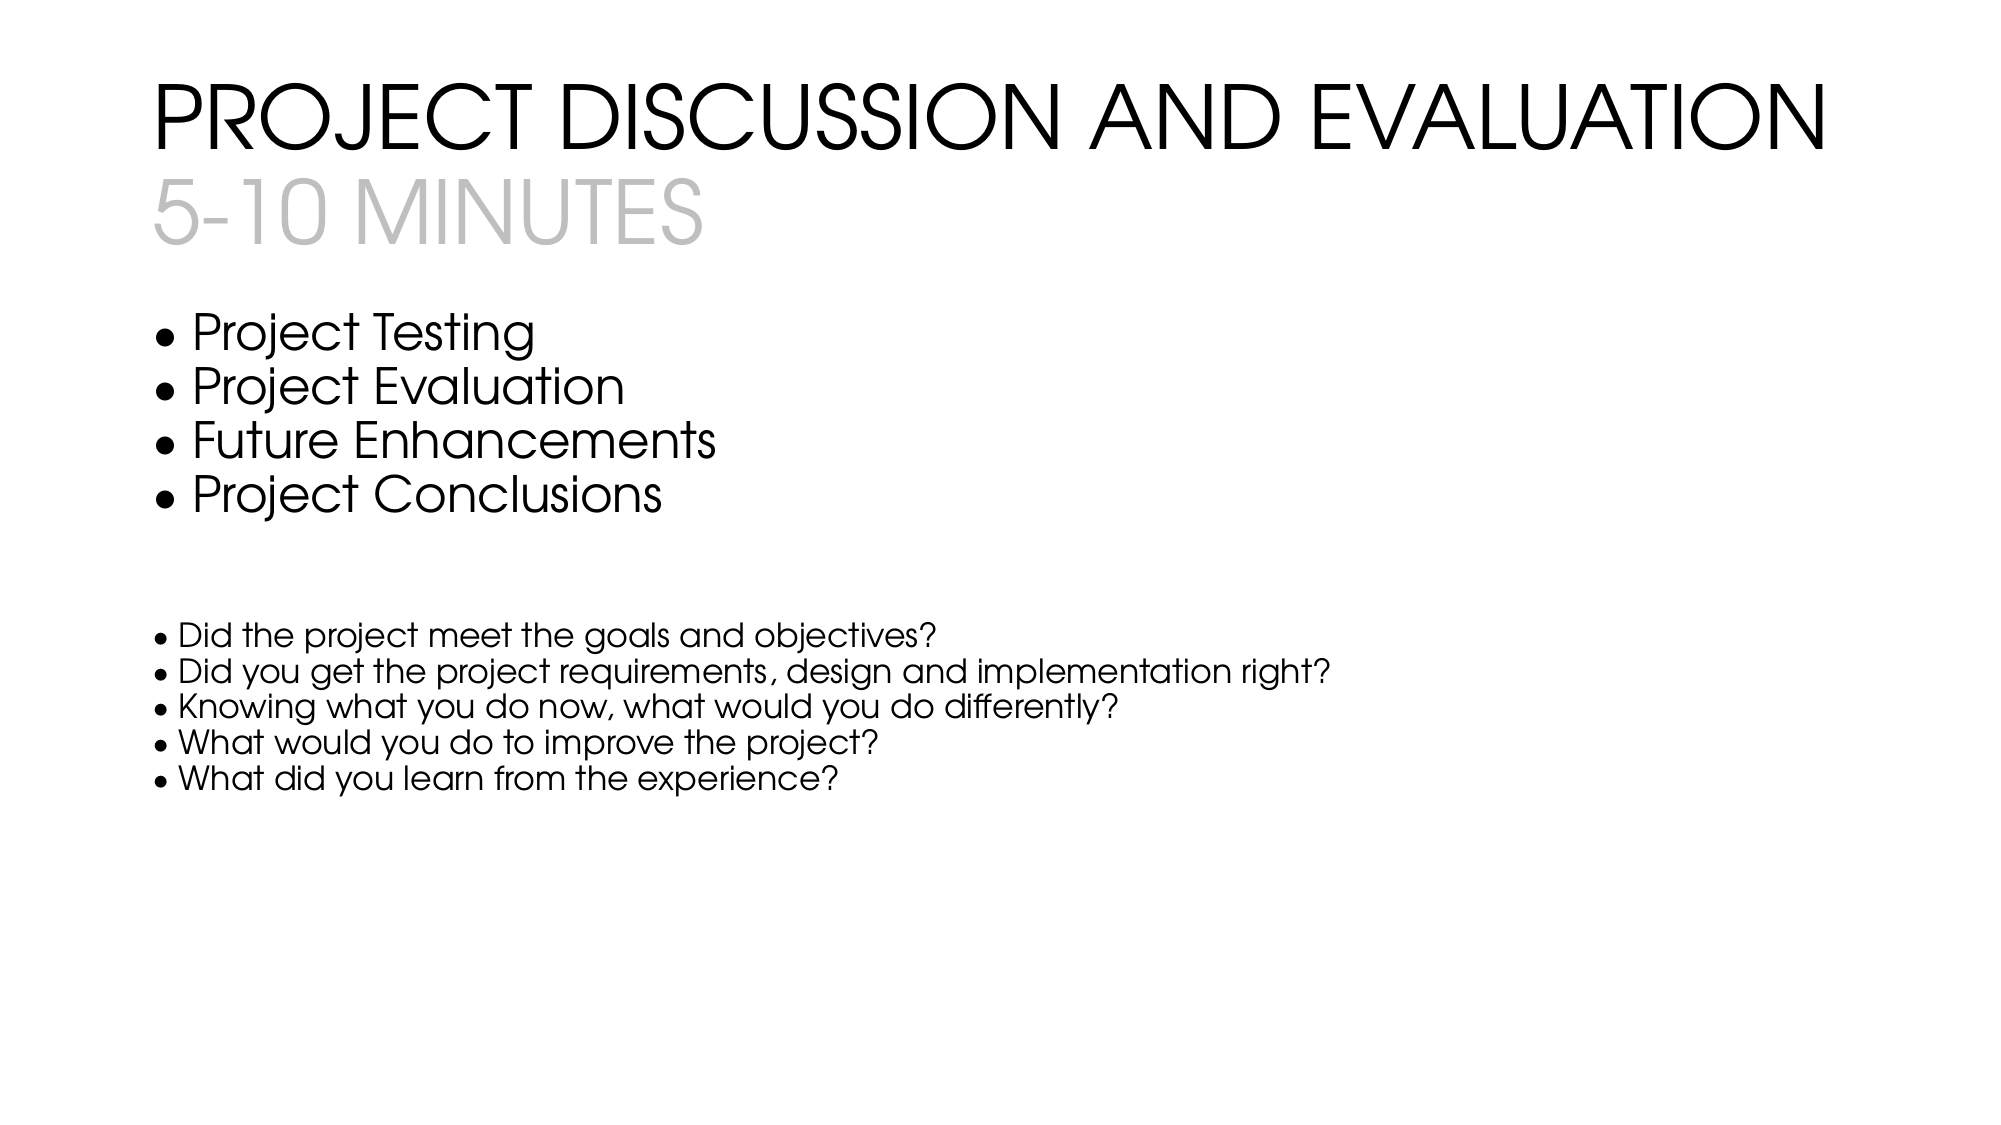

# PROJECT DISCUSSION AND EVALUATION 5-10 MINUTES
• Project Testing
• Project Evaluation
• Future Enhancements
• Project Conclusions

• Did the project meet the goals and objectives?
• Did you get the project requirements, design and implementation right?
• Knowing what you do now, what would you do differently?
• What would you do to improve the project?
• What did you learn from the experience?